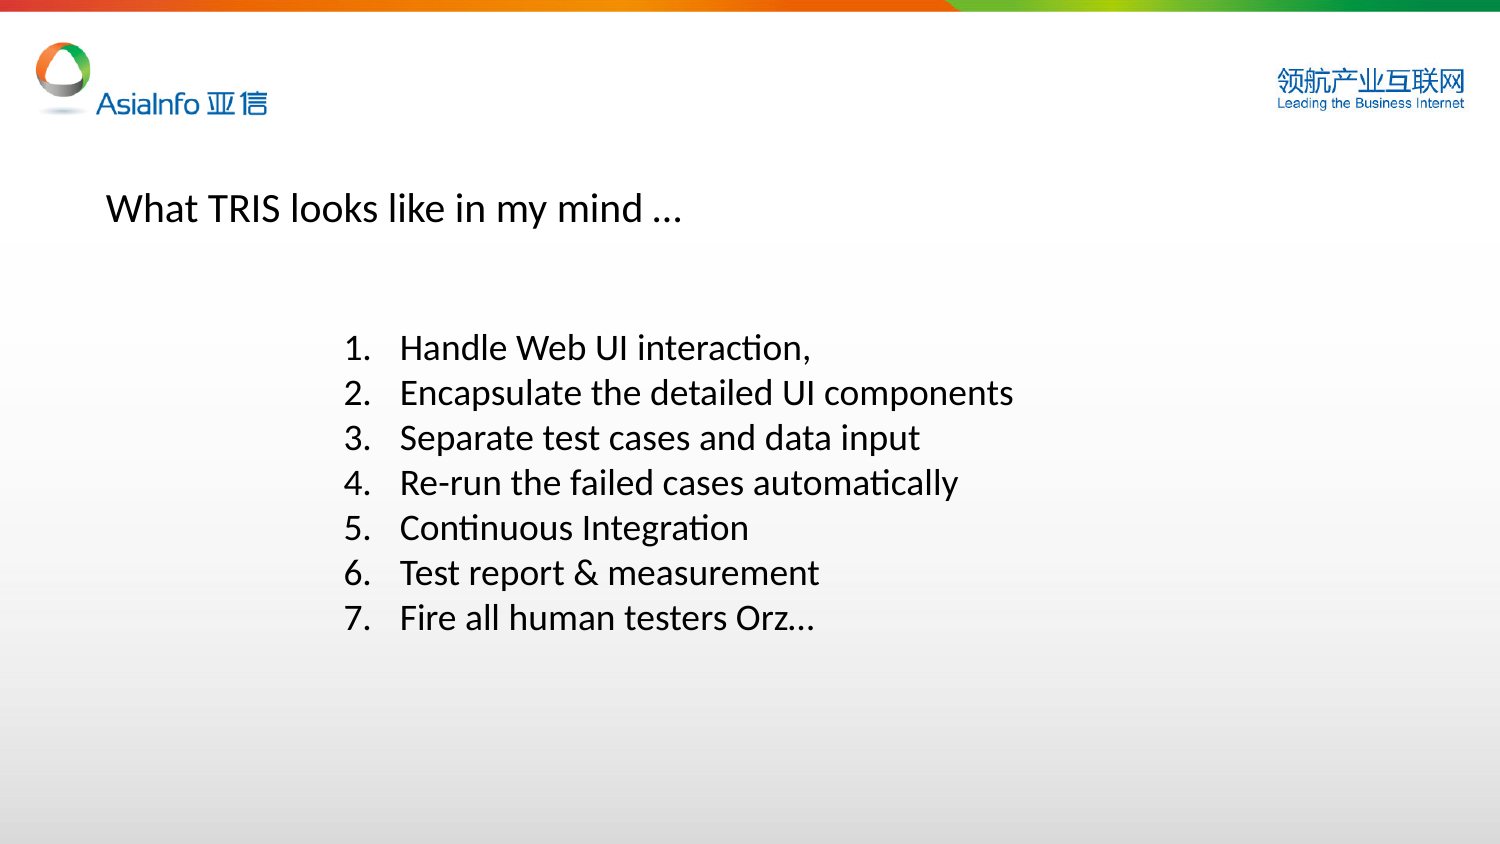

What TRIS looks like in my mind …
Handle Web UI interaction,
Encapsulate the detailed UI components
Separate test cases and data input
Re-run the failed cases automatically
Continuous Integration
Test report & measurement
Fire all human testers Orz…